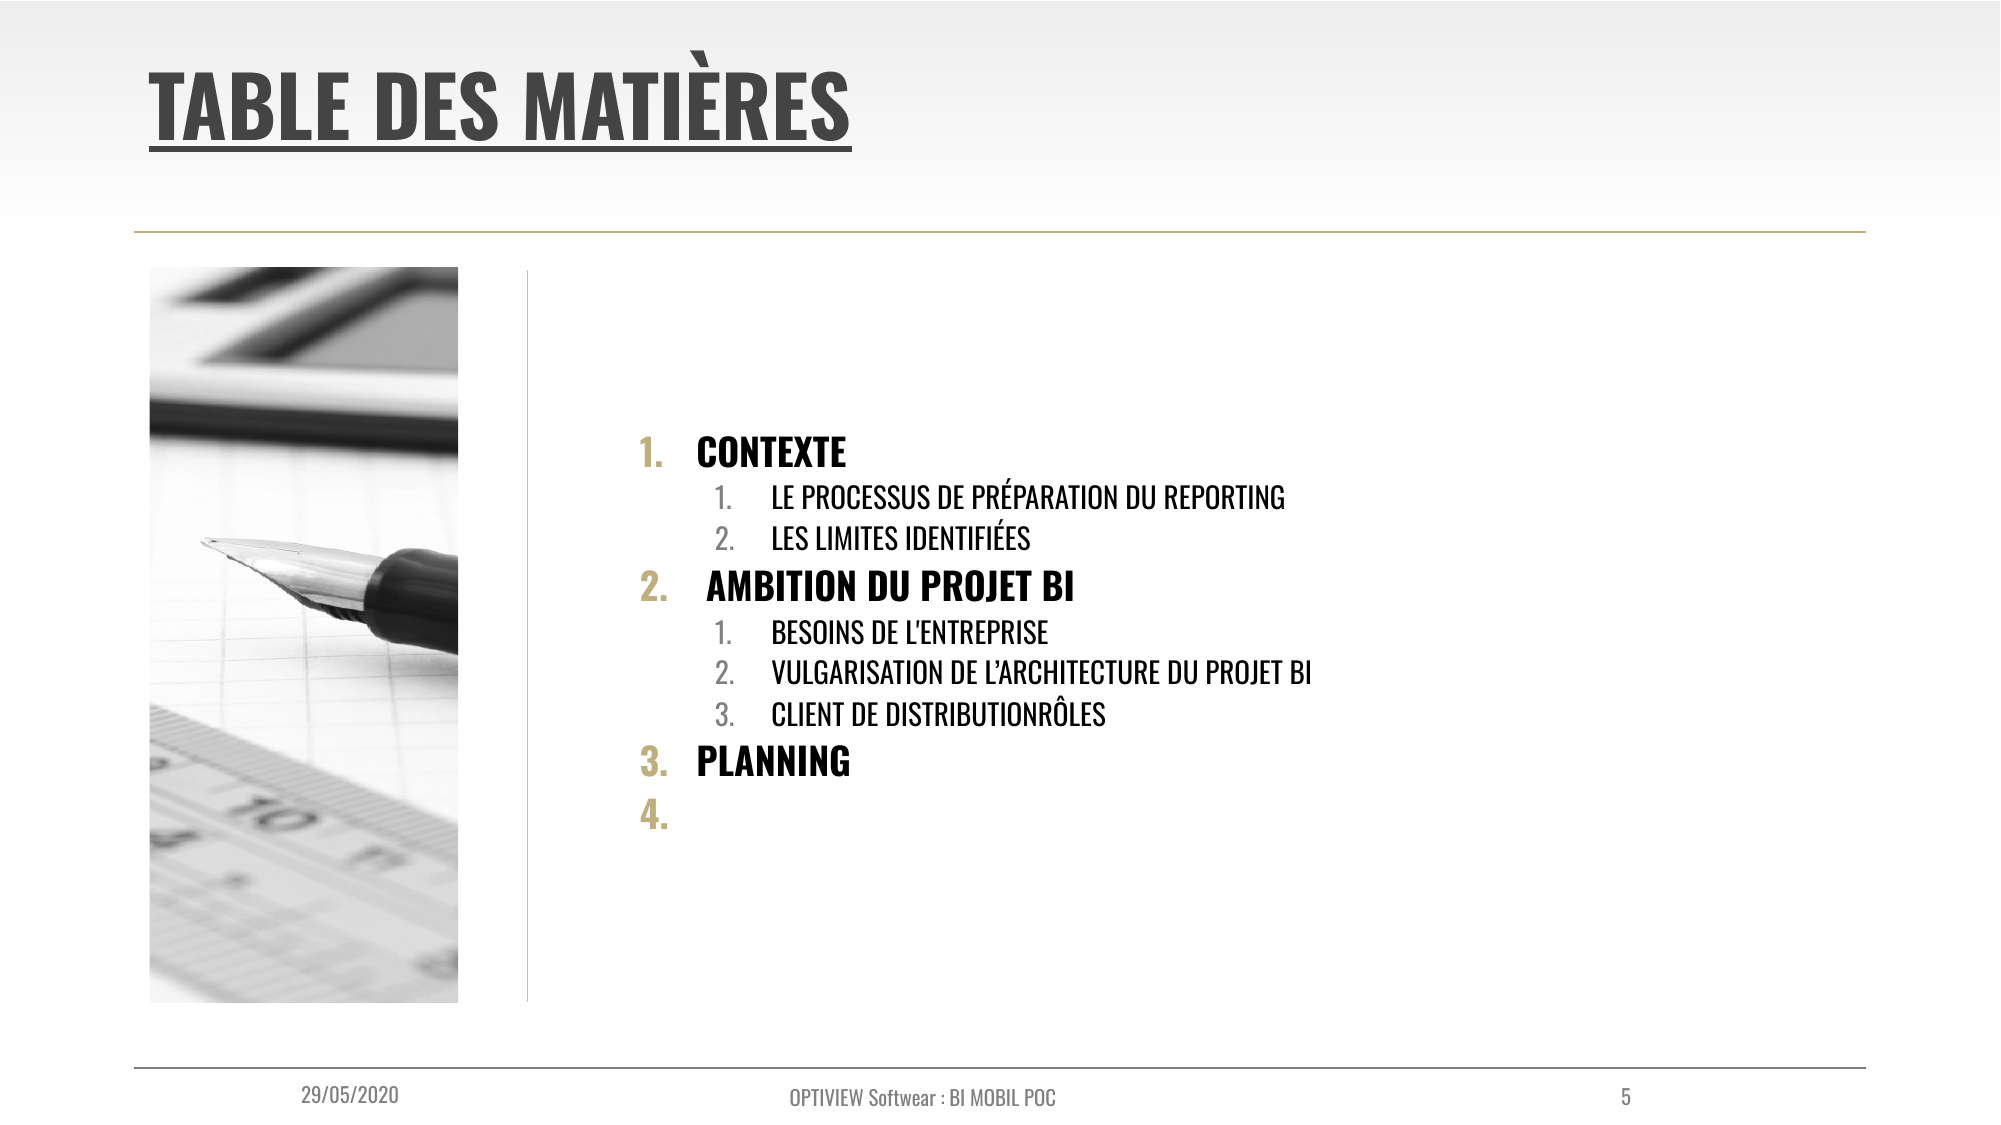

# Table des matIèRES

CONTEXTE
LE PROCESSUS DE PRÉPARATION DU REPORTING
LES LIMITES IDENTIFIÉES
 AMBITION DU PROJET BI
BESOINS DE L'ENTREPRISE
VULGARISATION DE L’ARCHITECTURE DU PROJET BI
CLIENT DE DISTRIBUTIONRÔLES
PLANNING

29/05/2020